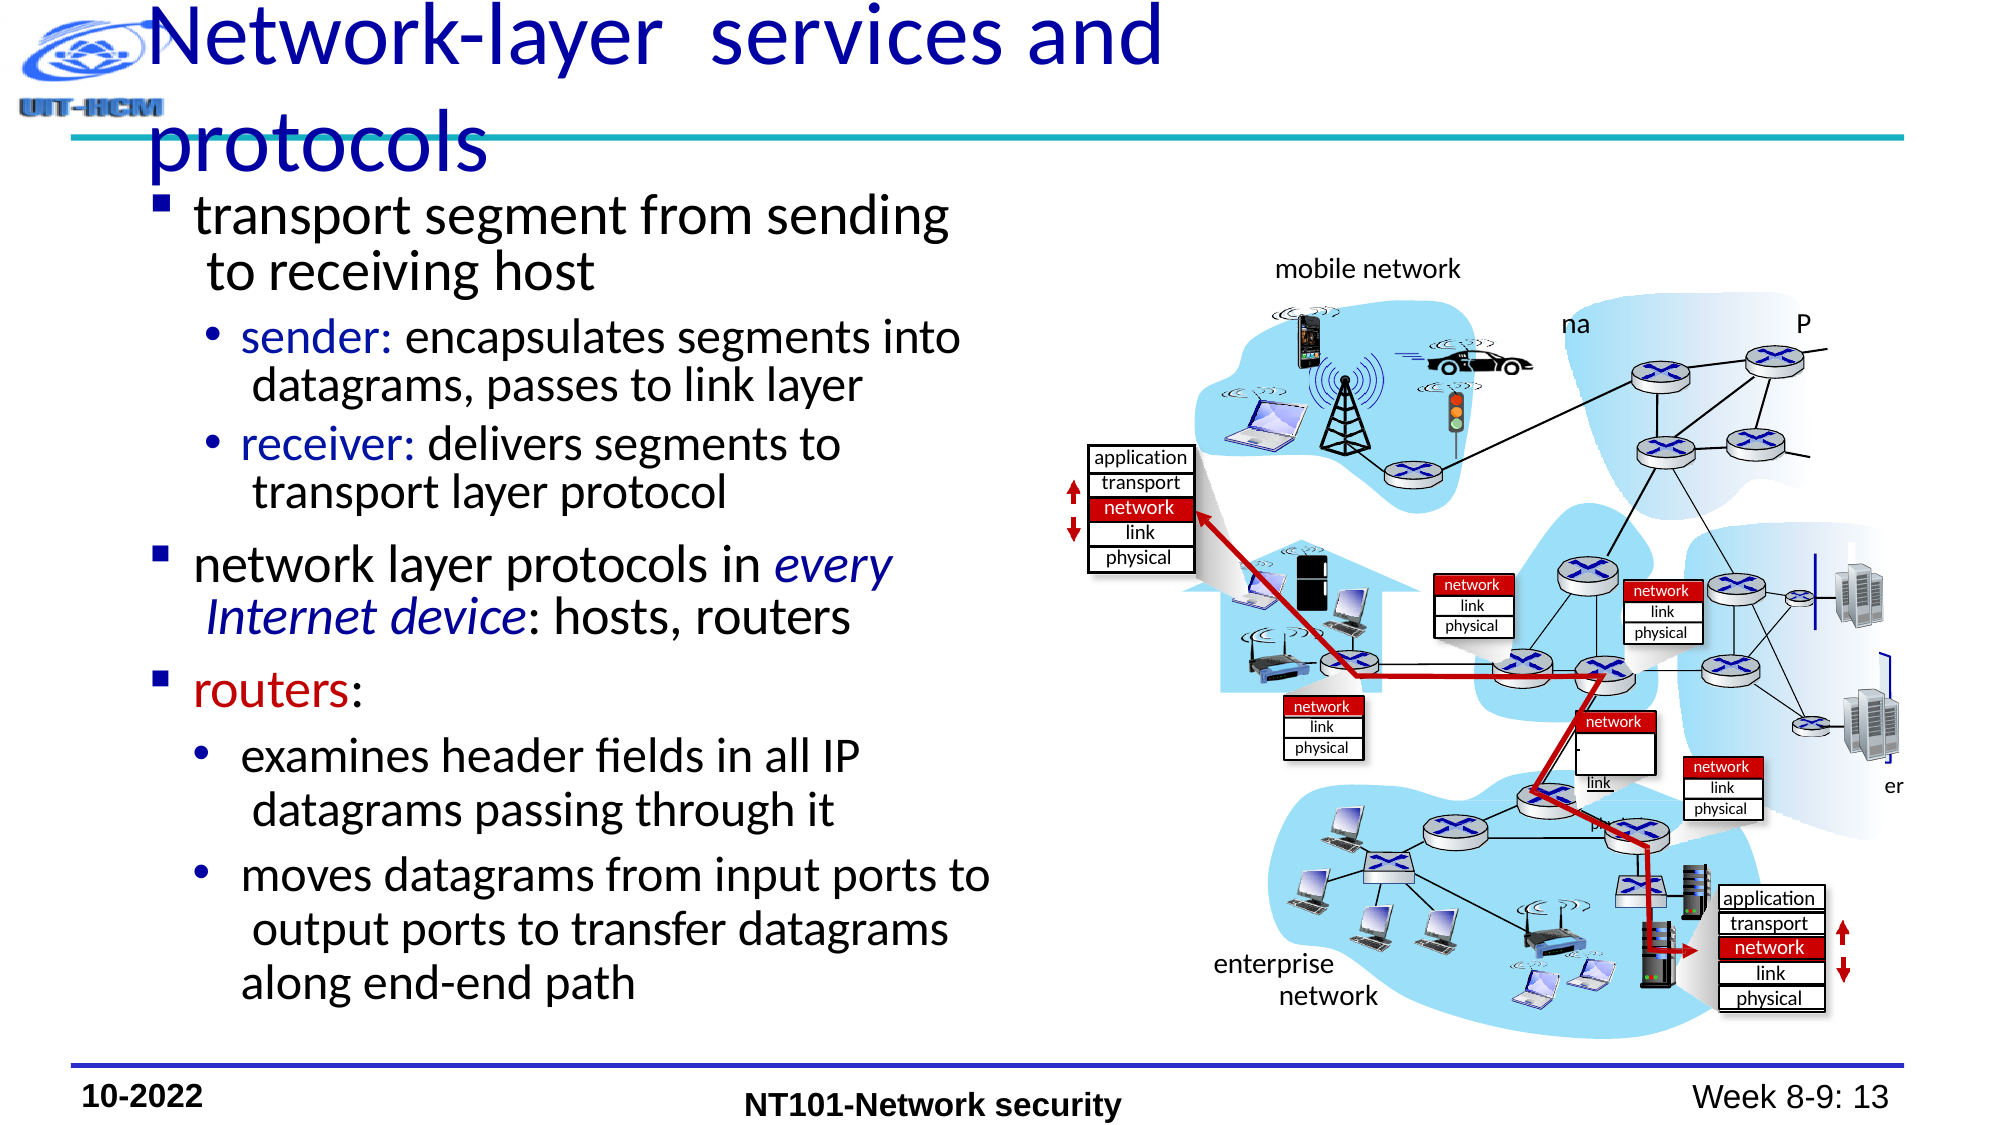

# Network-layer	services and protocols
transport segment from sending  to receiving host
sender: encapsulates segments into  datagrams, passes to link layer
receiver: delivers segments to  transport layer protocol
network layer protocols in every  Internet device: hosts, routers
routers:
examines header fields in all IP  datagrams passing through it
moves datagrams from input ports to  output ports to transfer datagrams  along end-end path
mobile network

na
P

| application |
| --- |
| transport |
| network |
| link |
| physical |

network

network

link

link

physical

physical

network

network

link  physical

 		link 	 physical

network

er

link

physical

application

transport

network

enterprise
network

link

physical